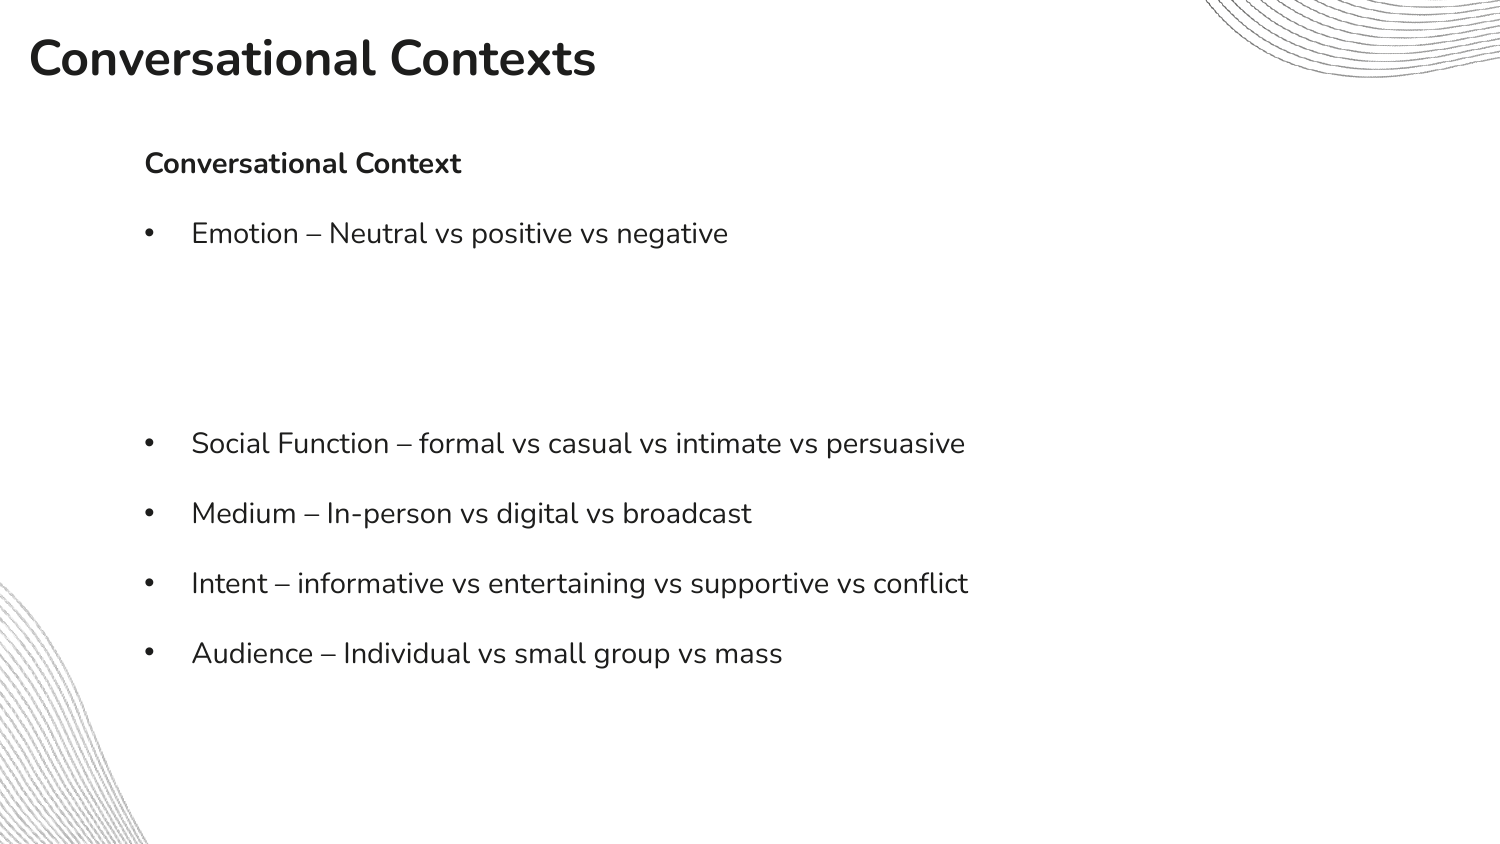

Conversational Contexts
Conversational Context
Emotion – Neutral vs positive vs negative

Social Function – formal vs casual vs intimate vs persuasive
Medium – In-person vs digital vs broadcast
Intent – informative vs entertaining vs supportive vs conflict
Audience – Individual vs small group vs mass